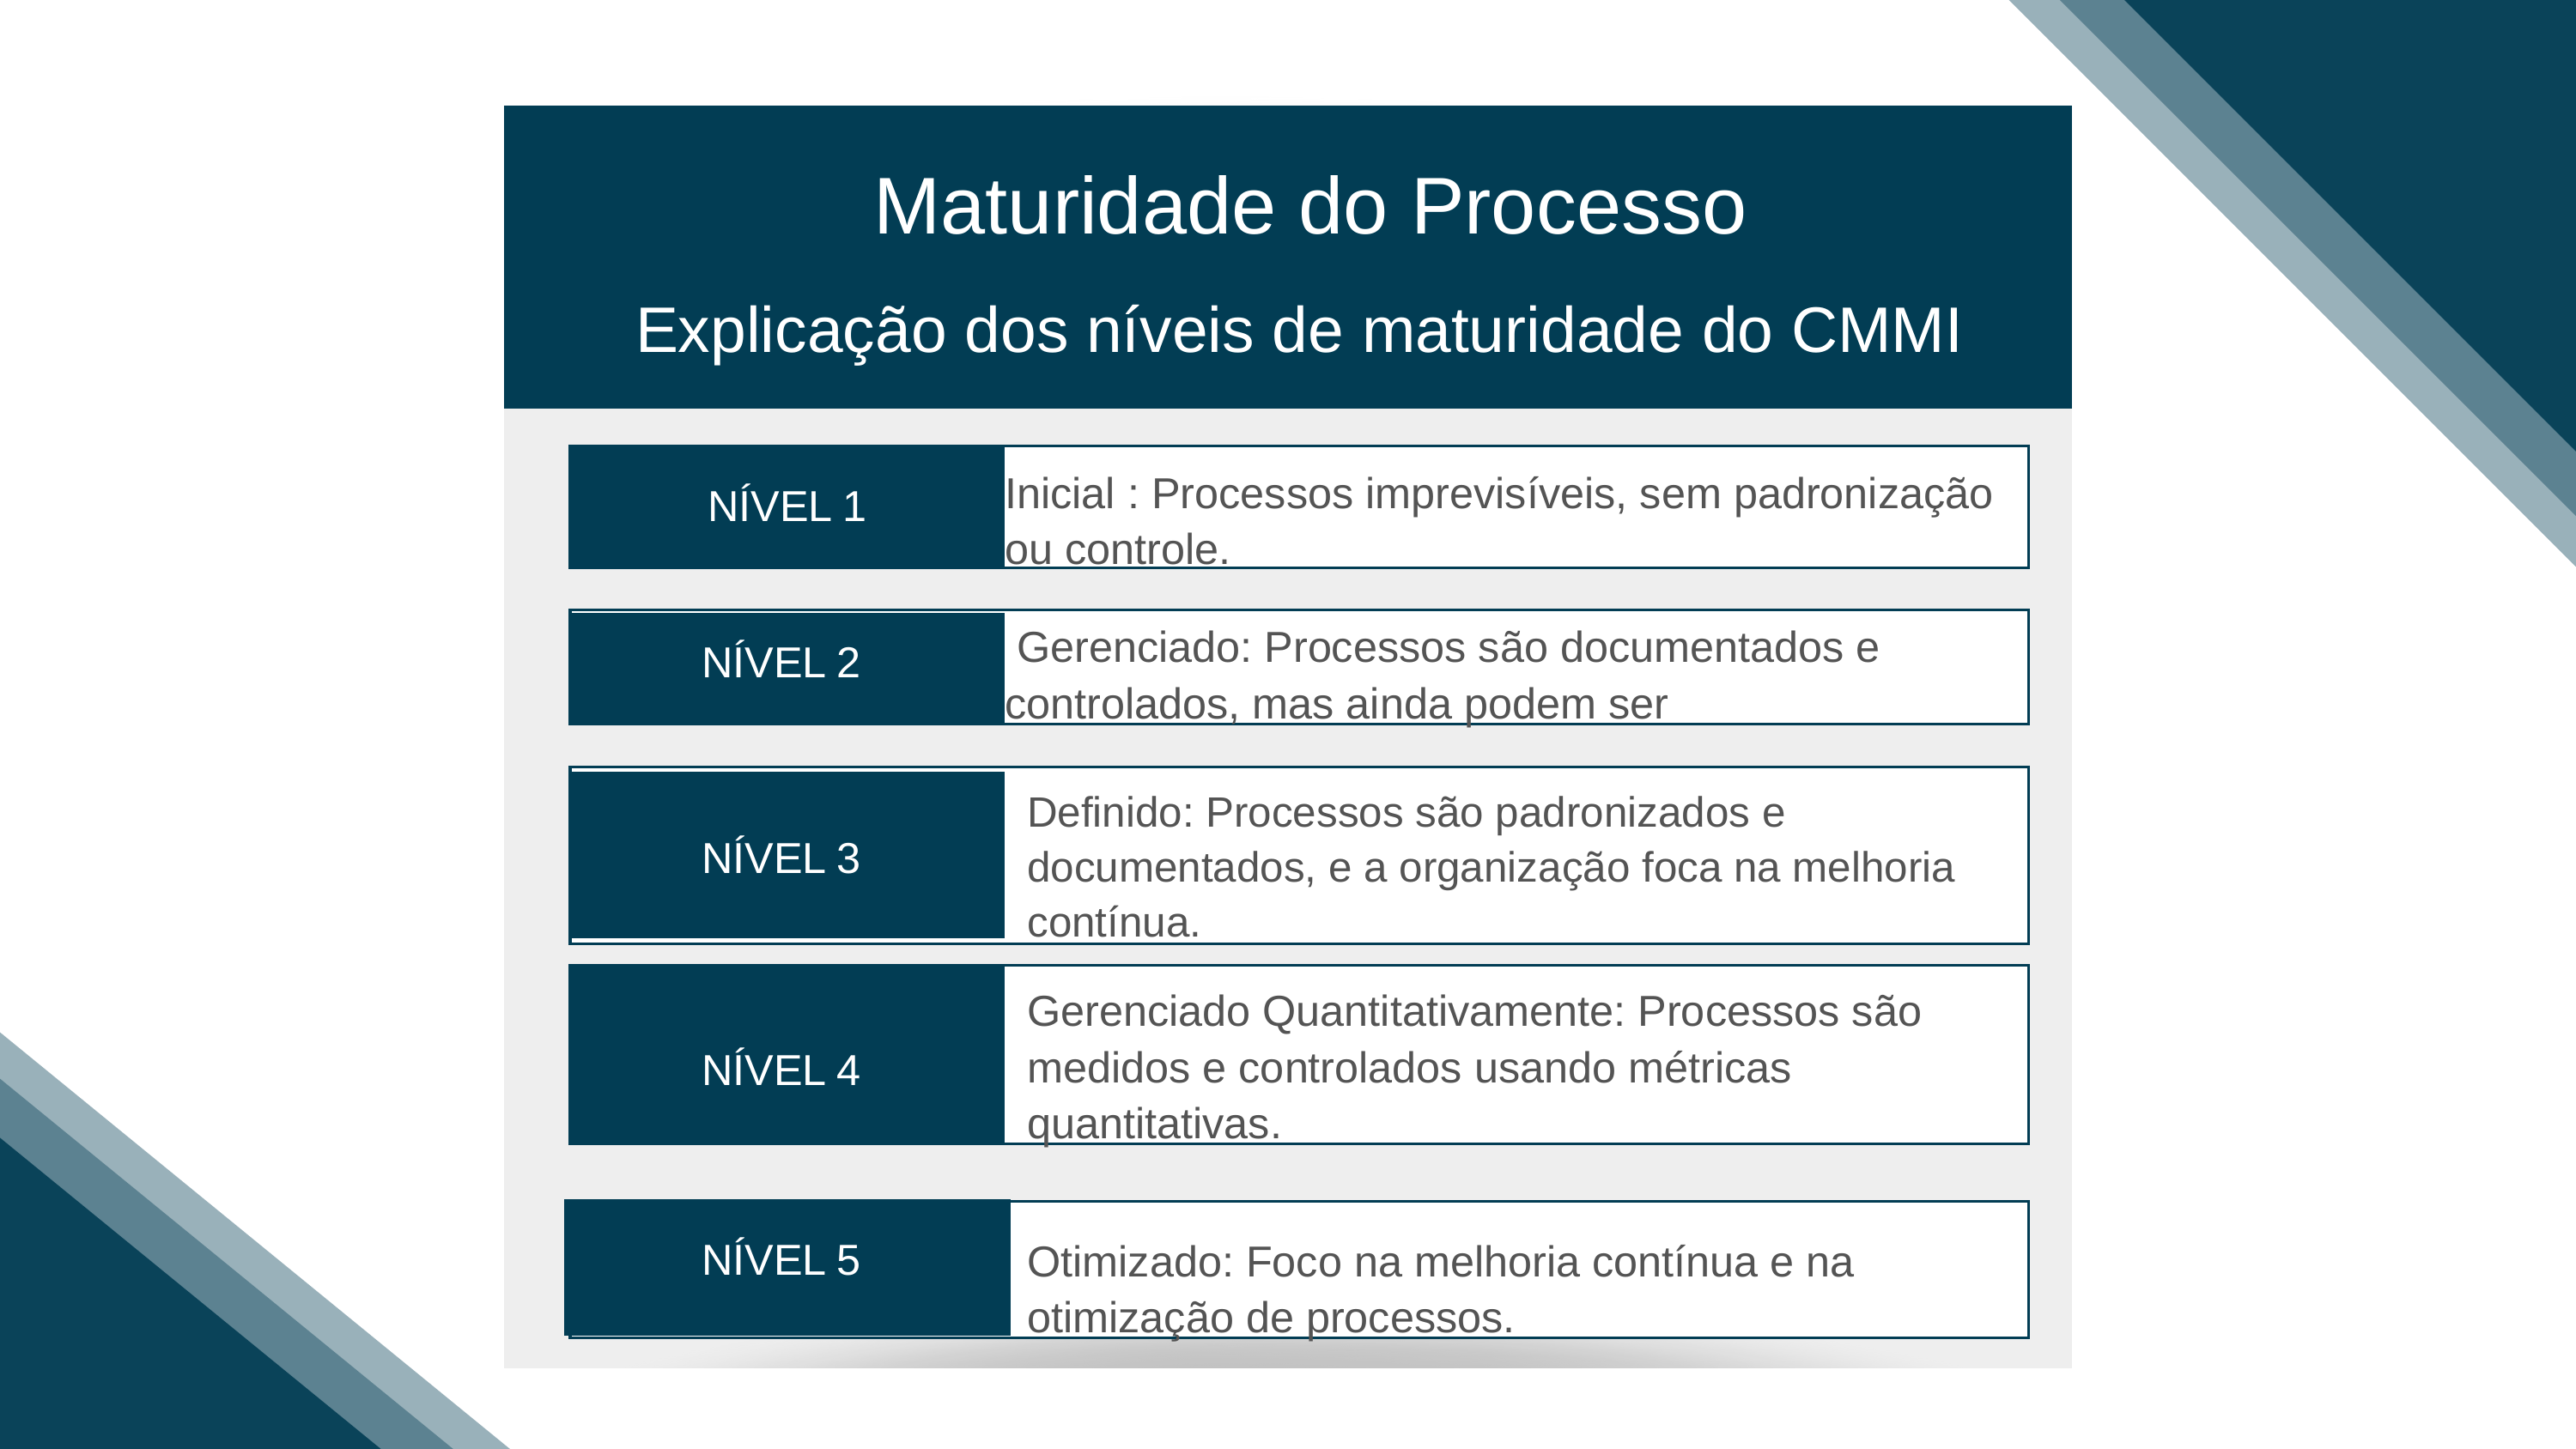

Maturidade do Processo
Explicação dos níveis de maturidade do CMMI

Inicial : Processos imprevisíveis, sem padronização ou controle.
NÍVEL 1

 Gerenciado: Processos são documentados e controlados, mas ainda podem ser
NÍVEL 2

Definido: Processos são padronizados e documentados, e a organização foca na melhoria contínua.
NÍVEL 3

Gerenciado Quantitativamente: Processos são medidos e controlados usando métricas quantitativas.

NÍVEL 4

NÍVEL 5
Otimizado: Foco na melhoria contínua e na otimização de processos.